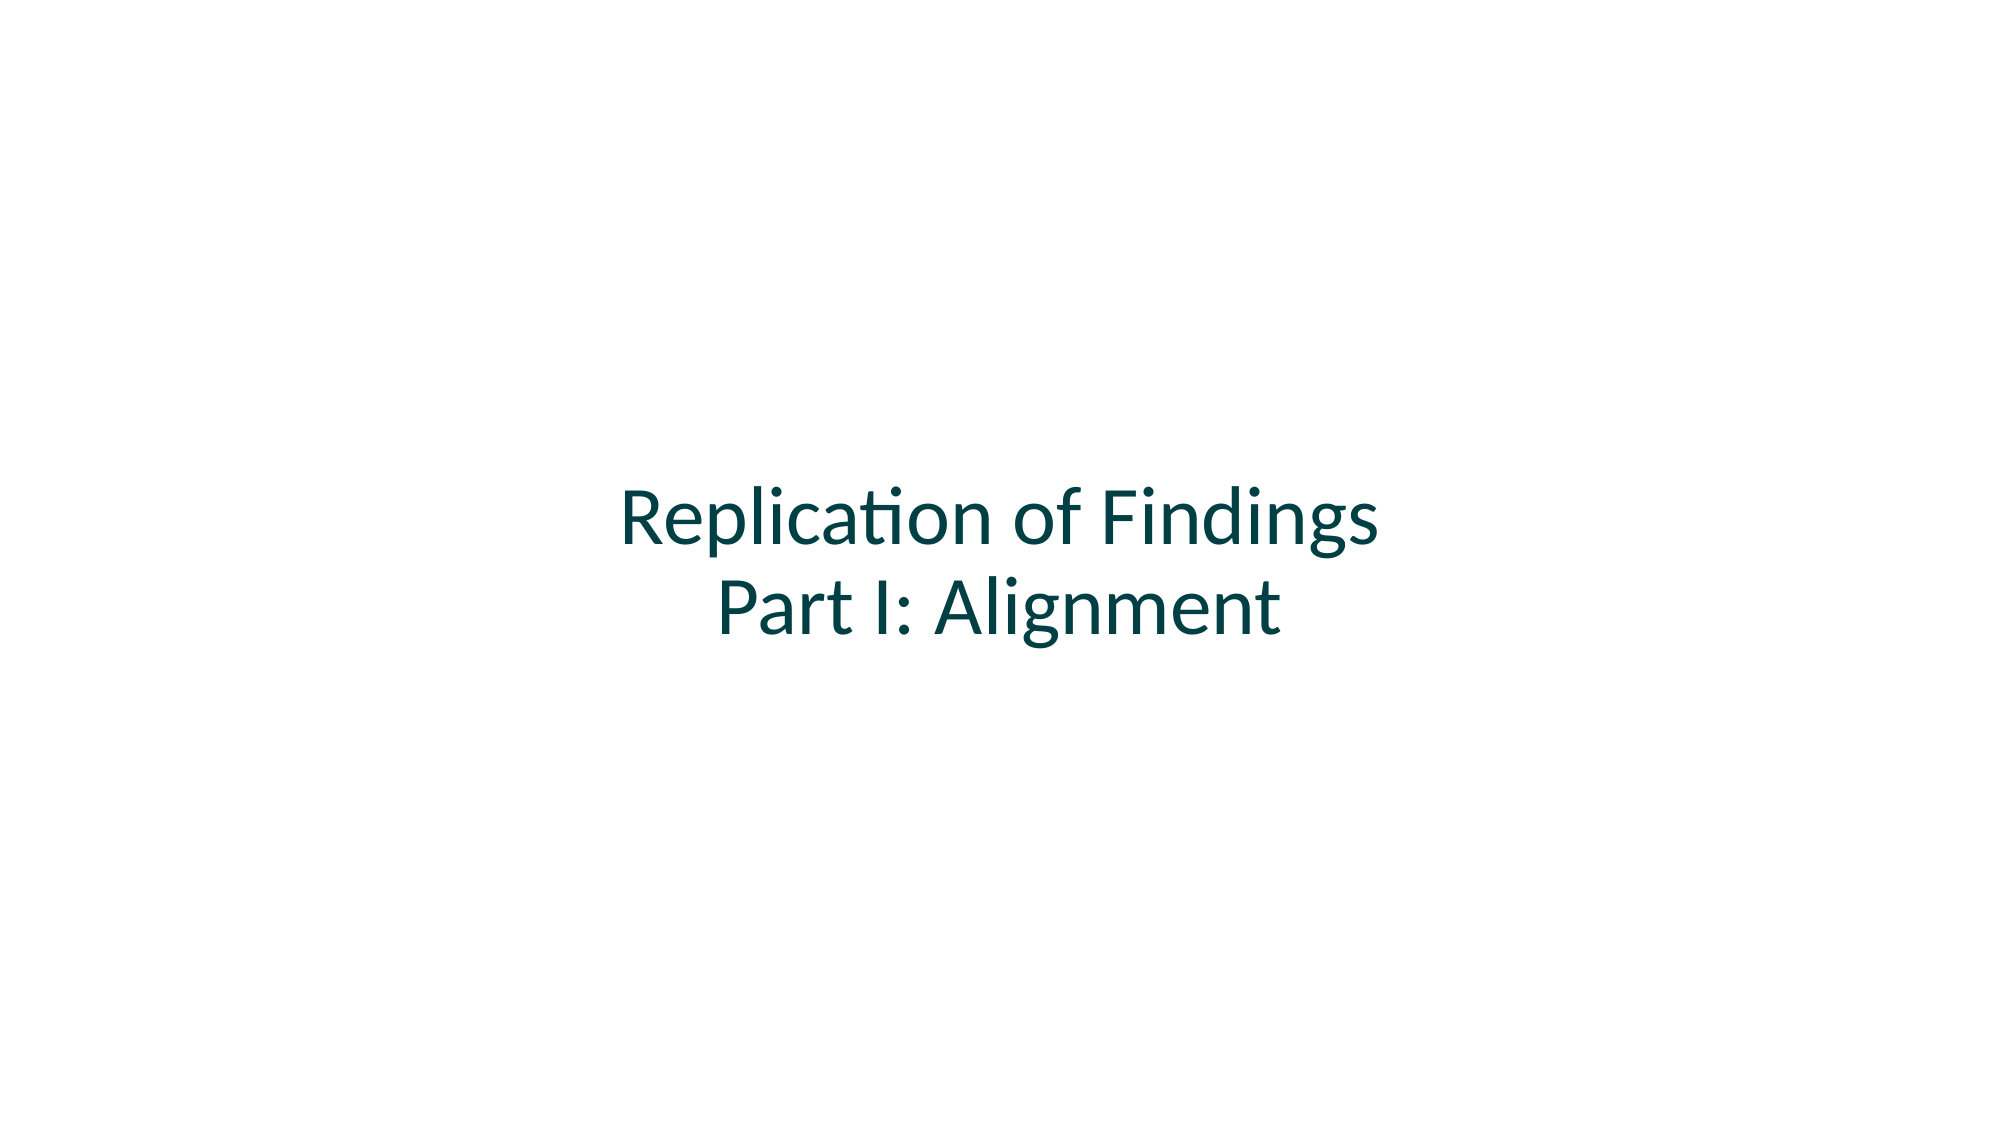

# Replication of Findings Part I: Alignment